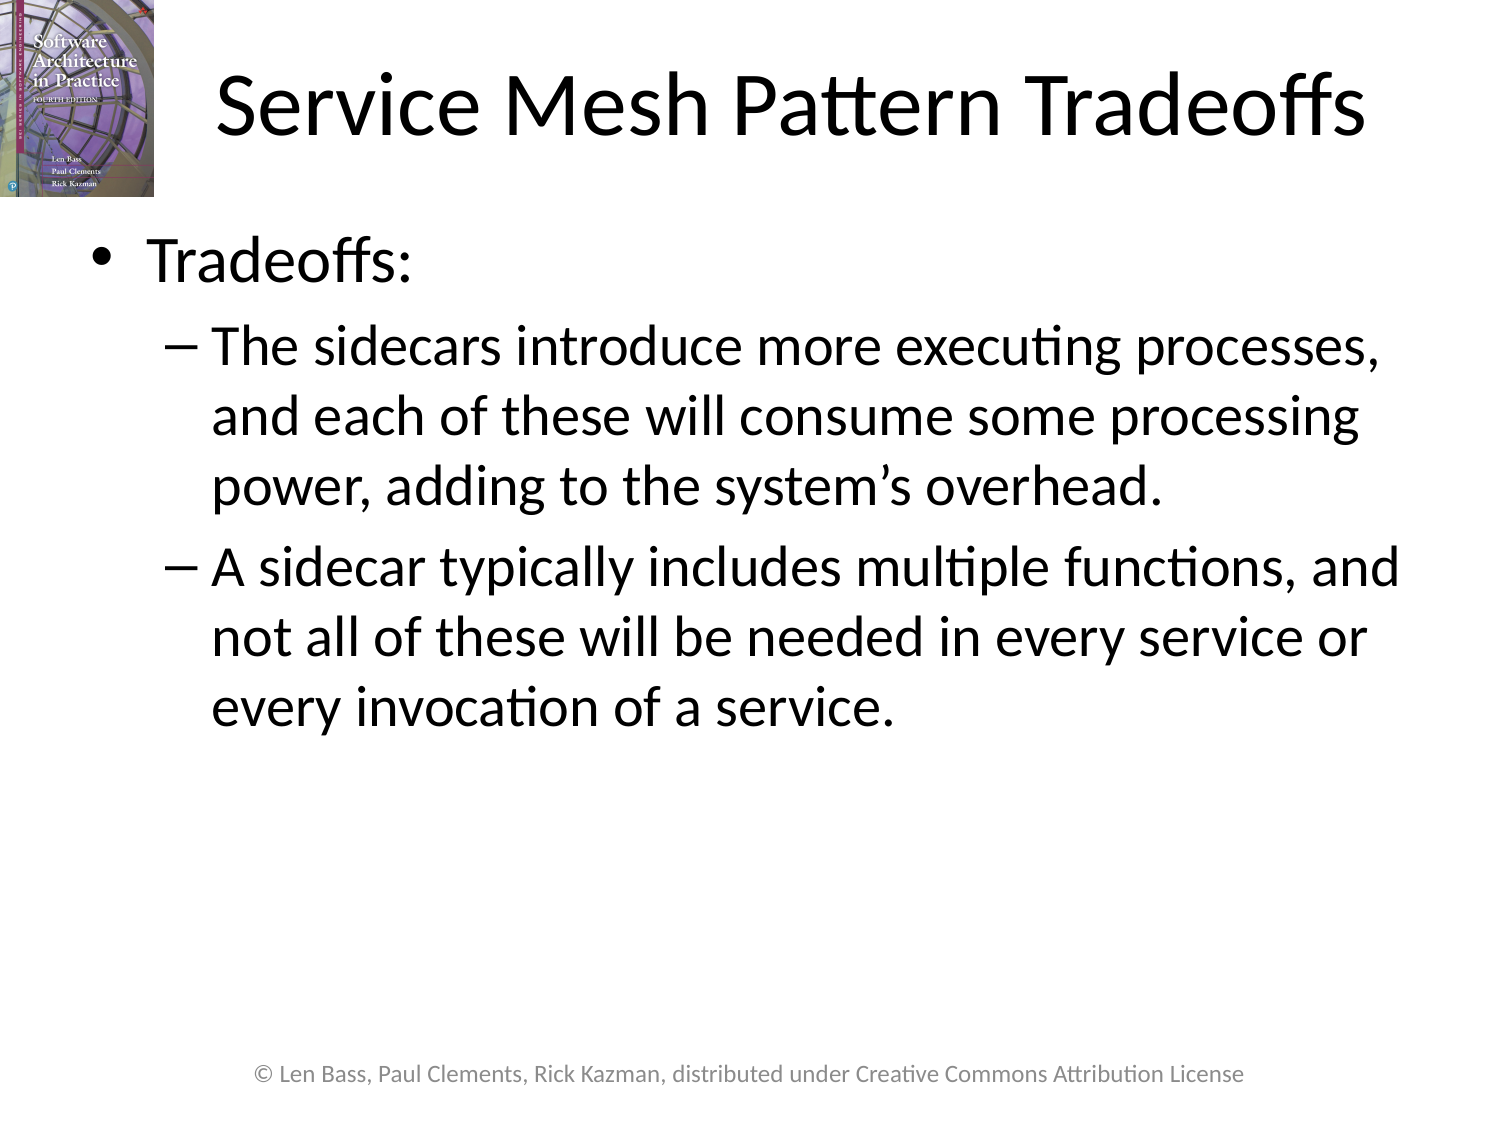

# Service Mesh Pattern Tradeoffs
Tradeoffs:
The sidecars introduce more executing processes, and each of these will consume some processing power, adding to the system’s overhead.
A sidecar typically includes multiple functions, and not all of these will be needed in every service or every invocation of a service.

© Len Bass, Paul Clements, Rick Kazman, distributed under Creative Commons Attribution License